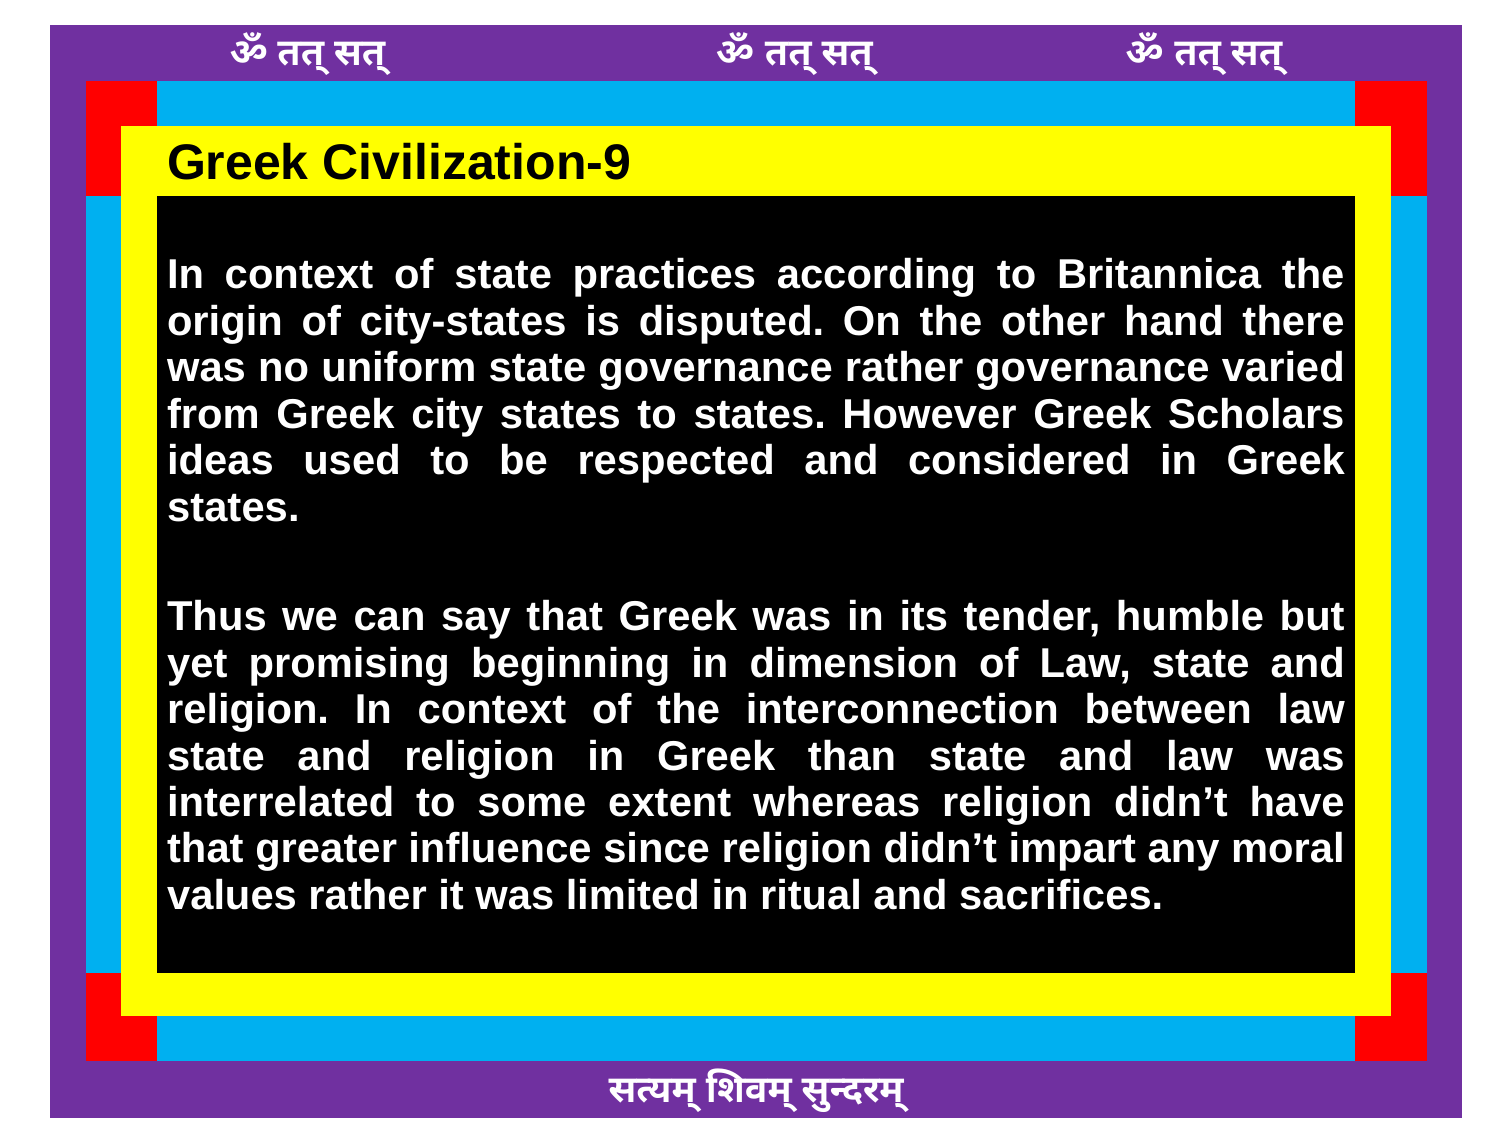

|  |  |  | ॐ तत् सत् ॐ तत् सत् ॐ तत् सत् |  |  |  |
| --- | --- | --- | --- | --- | --- | --- |
|  |  |  |  |  |  |  |
|  |  |  | Greek Civilization-9 |  |  |  |
|  |  |  | In context of state practices according to Britannica the origin of city-states is disputed. On the other hand there was no uniform state governance rather governance varied from Greek city states to states. However Greek Scholars ideas used to be respected and considered in Greek states. Thus we can say that Greek was in its tender, humble but yet promising beginning in dimension of Law, state and religion. In context of the interconnection between law state and religion in Greek than state and law was interrelated to some extent whereas religion didn’t have that greater influence since religion didn’t impart any moral values rather it was limited in ritual and sacrifices. |  |  |  |
|  |  |  |  |  |  |  |
|  |  |  |  |  |  |  |
|  |  |  | सत्यम् शिवम् सुन्दरम् |  |  |  |
20